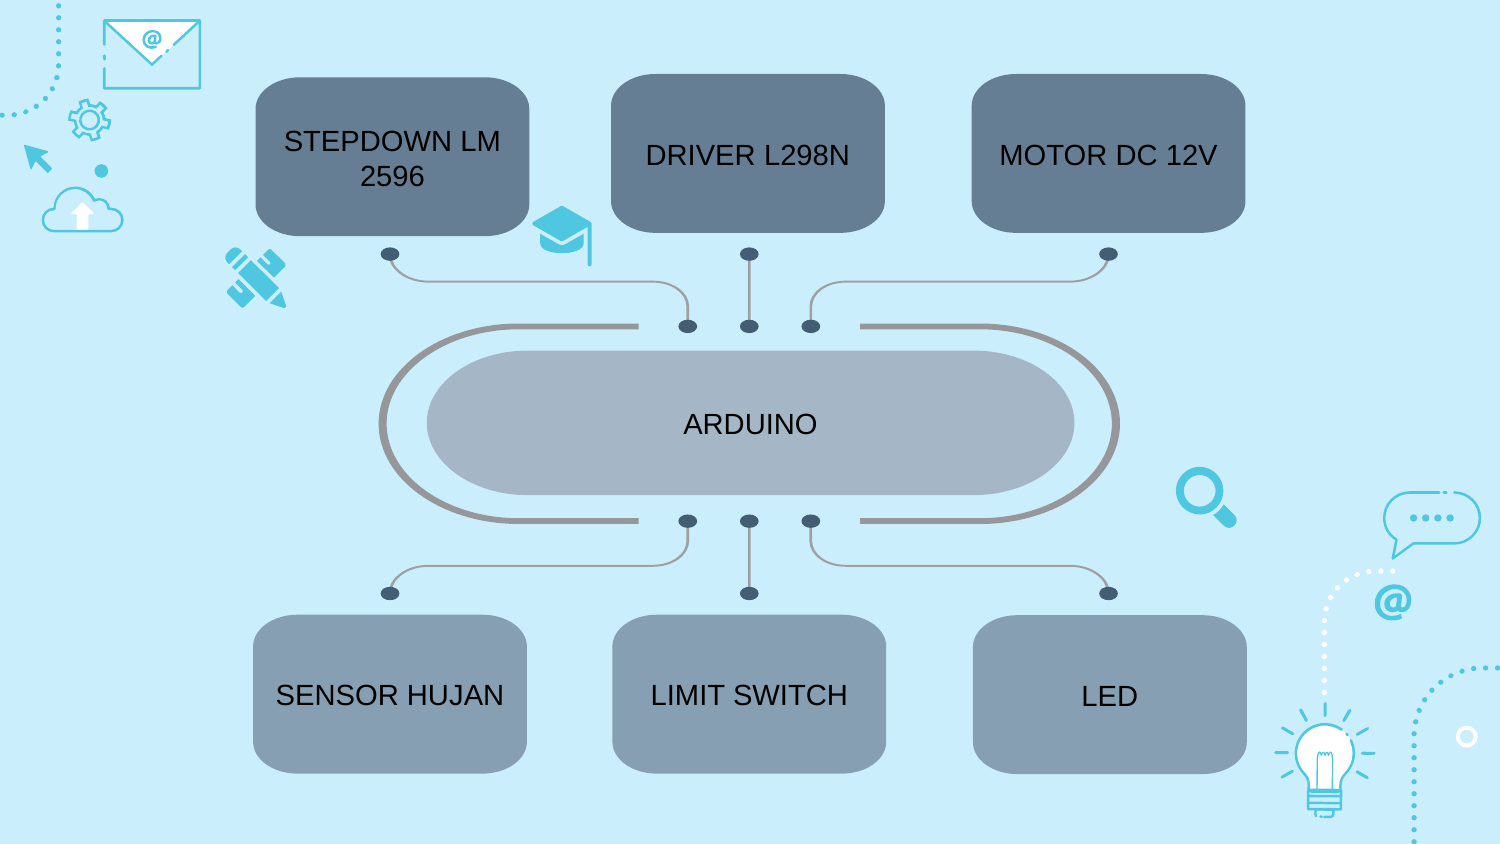

DRIVER L298N
MOTOR DC 12V
STEPDOWN LM 2596

ARDUINO

SENSOR HUJAN
LIMIT SWITCH
LED